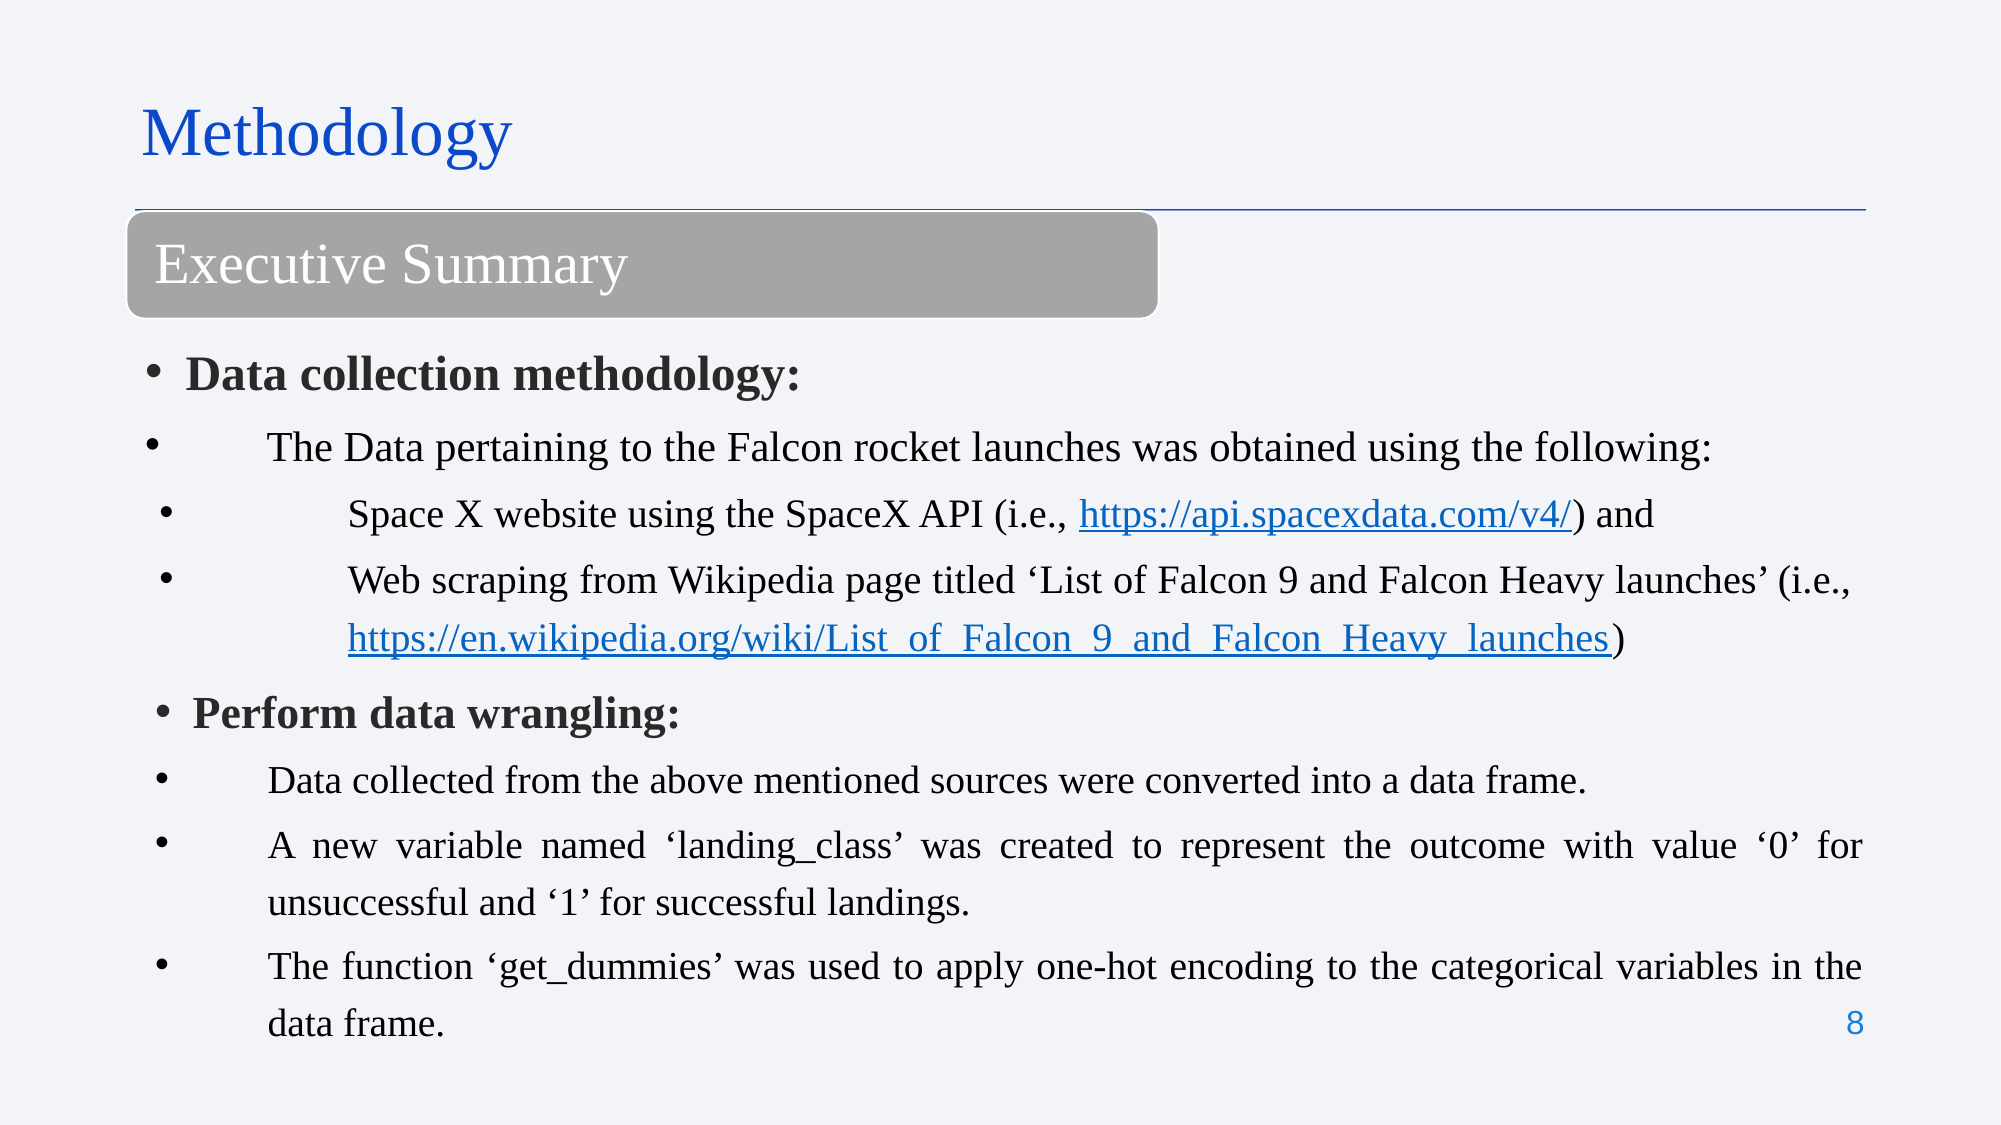

Methodology
Executive Summary
Data collection methodology:
The Data pertaining to the Falcon rocket launches was obtained using the following:
Space X website using the SpaceX API (i.e., https://api.spacexdata.com/v4/) and
Web scraping from Wikipedia page titled ‘List of Falcon 9 and Falcon Heavy launches’ (i.e., https://en.wikipedia.org/wiki/List_of_Falcon_9_and_Falcon_Heavy_launches)

Perform data wrangling:
Data collected from the above mentioned sources were converted into a data frame.
A new variable named ‘landing_class’ was created to represent the outcome with value ‘0’ for unsuccessful and ‘1’ for successful landings.
The function ‘get_dummies’ was used to apply one-hot encoding to the categorical variables in the data frame.

8